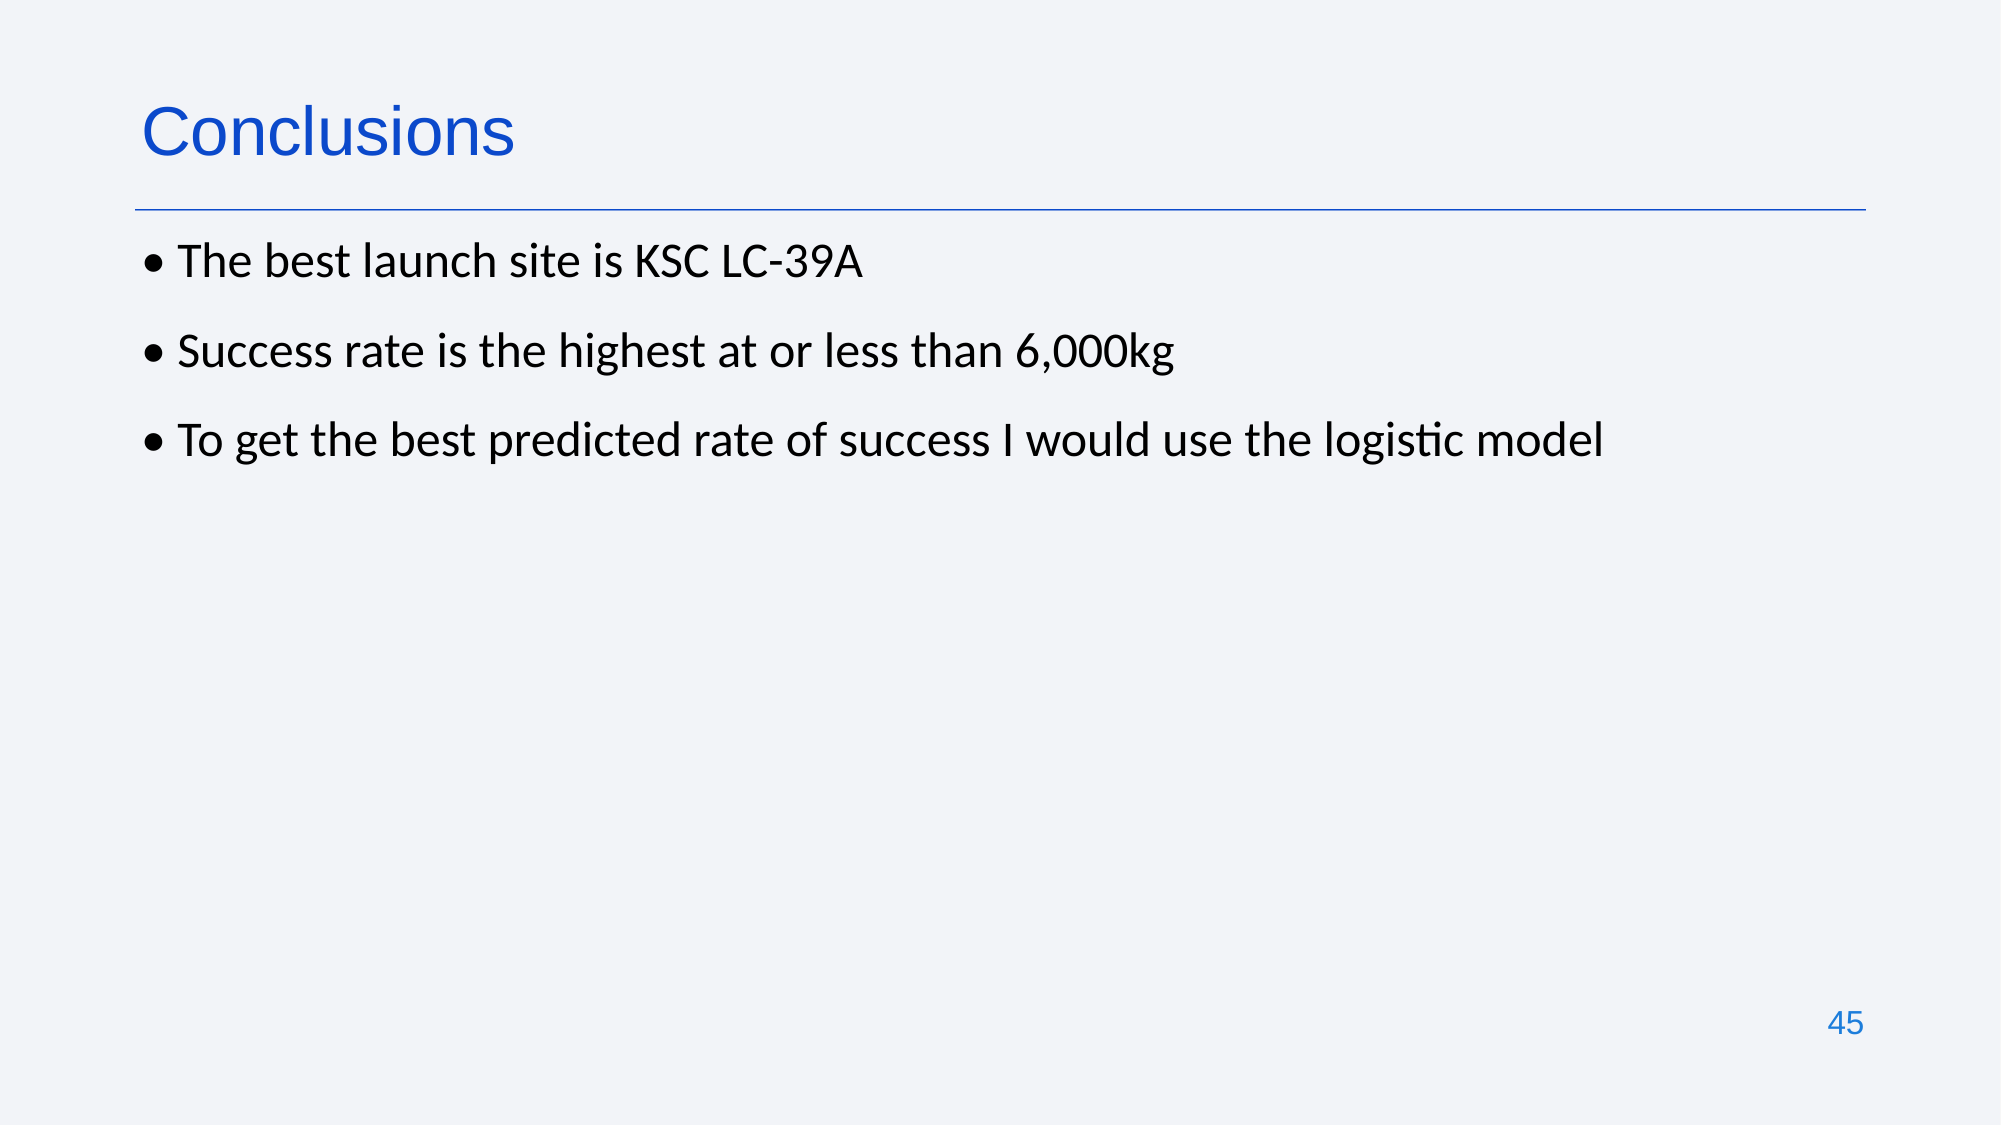

Conclusions
• The best launch site is KSC LC-39A
• Success rate is the highest at or less than 6,000kg
• To get the best predicted rate of success I would use the logistic model
45